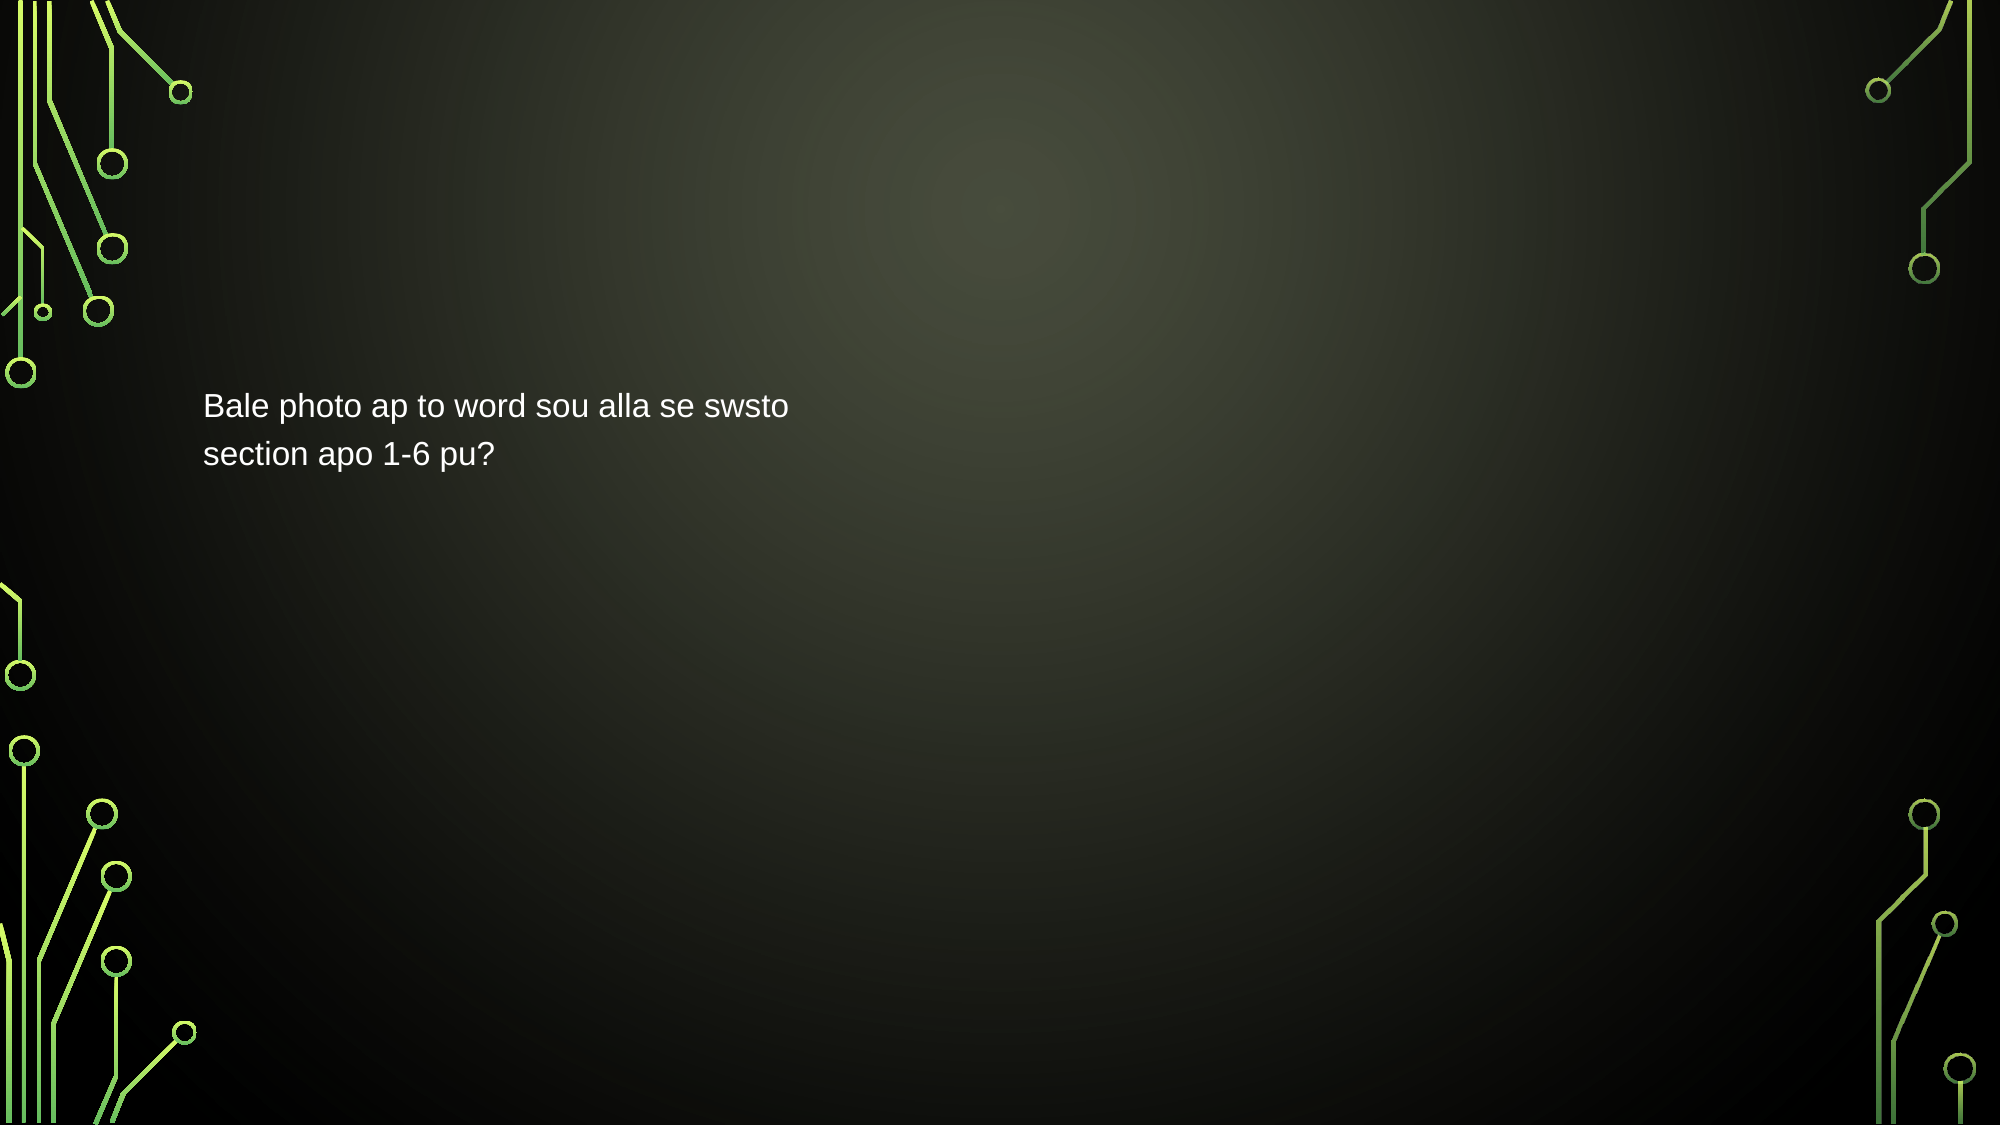

#
Bale photo ap to word sou alla se swsto section apo 1-6 pu?